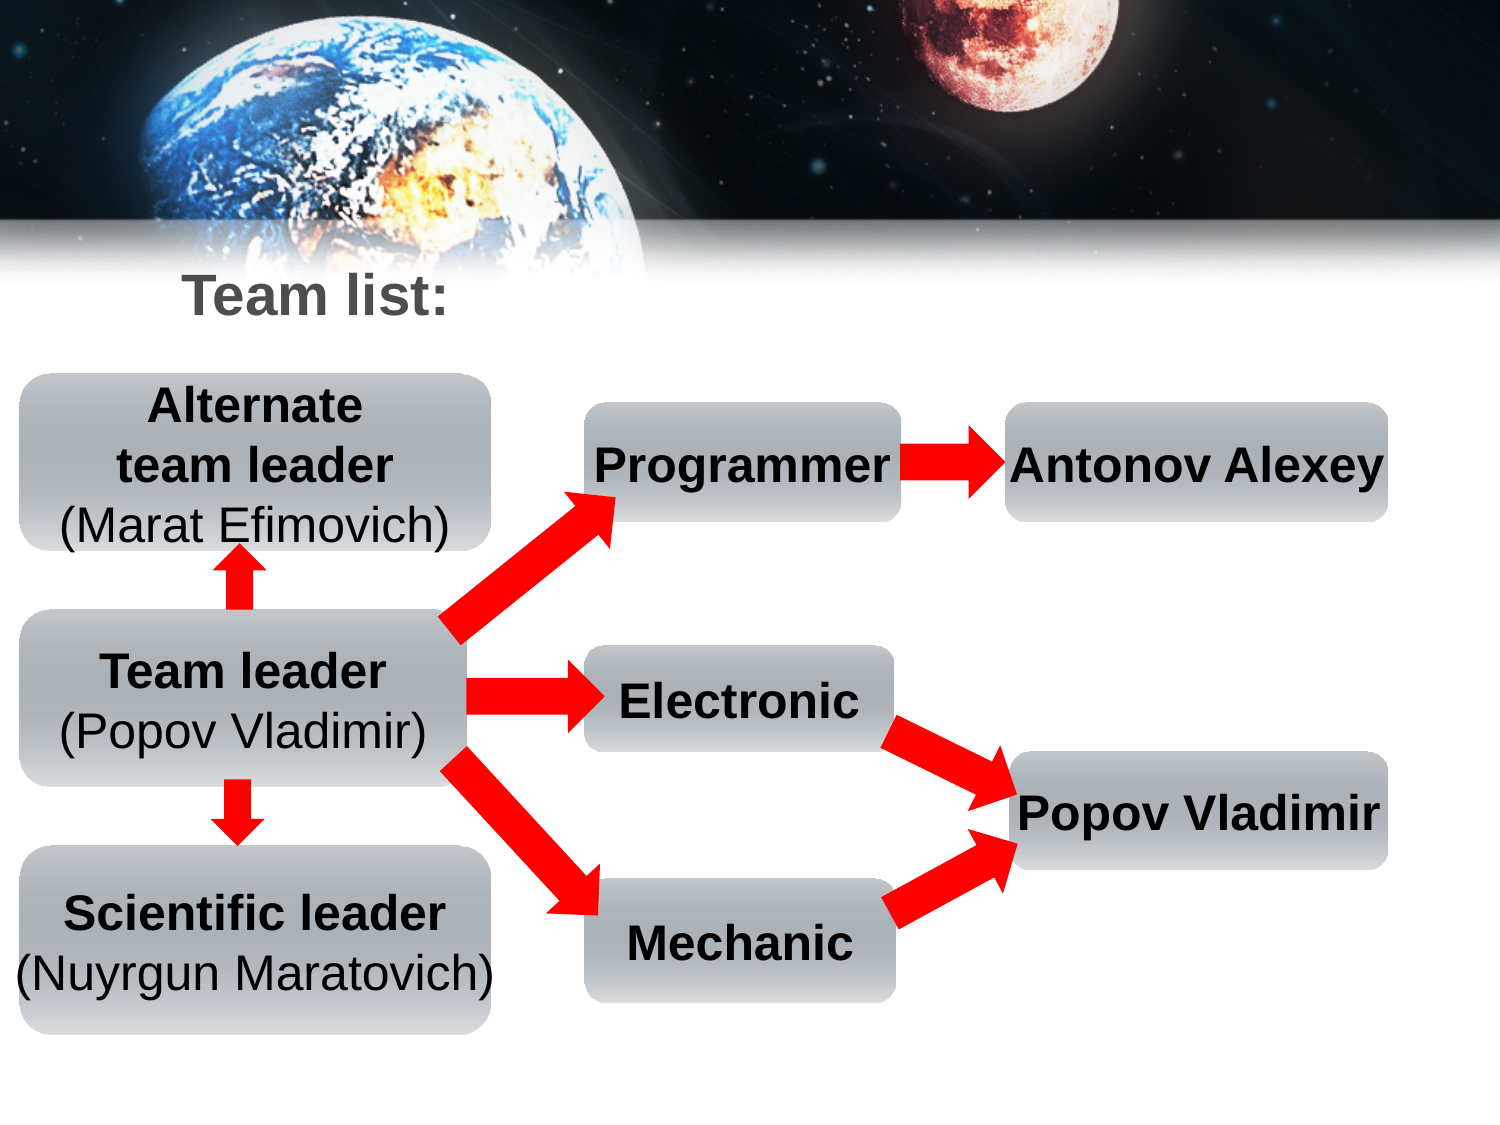

Team list:
Alternate
team leader
(Marat Efimovich)
Programmer
Antonov Alexey

Team leader
(Popov Vladimir)
Electronic

Popov Vladimir

Scientific leader
(Nuyrgun Maratovich)
Mechanic